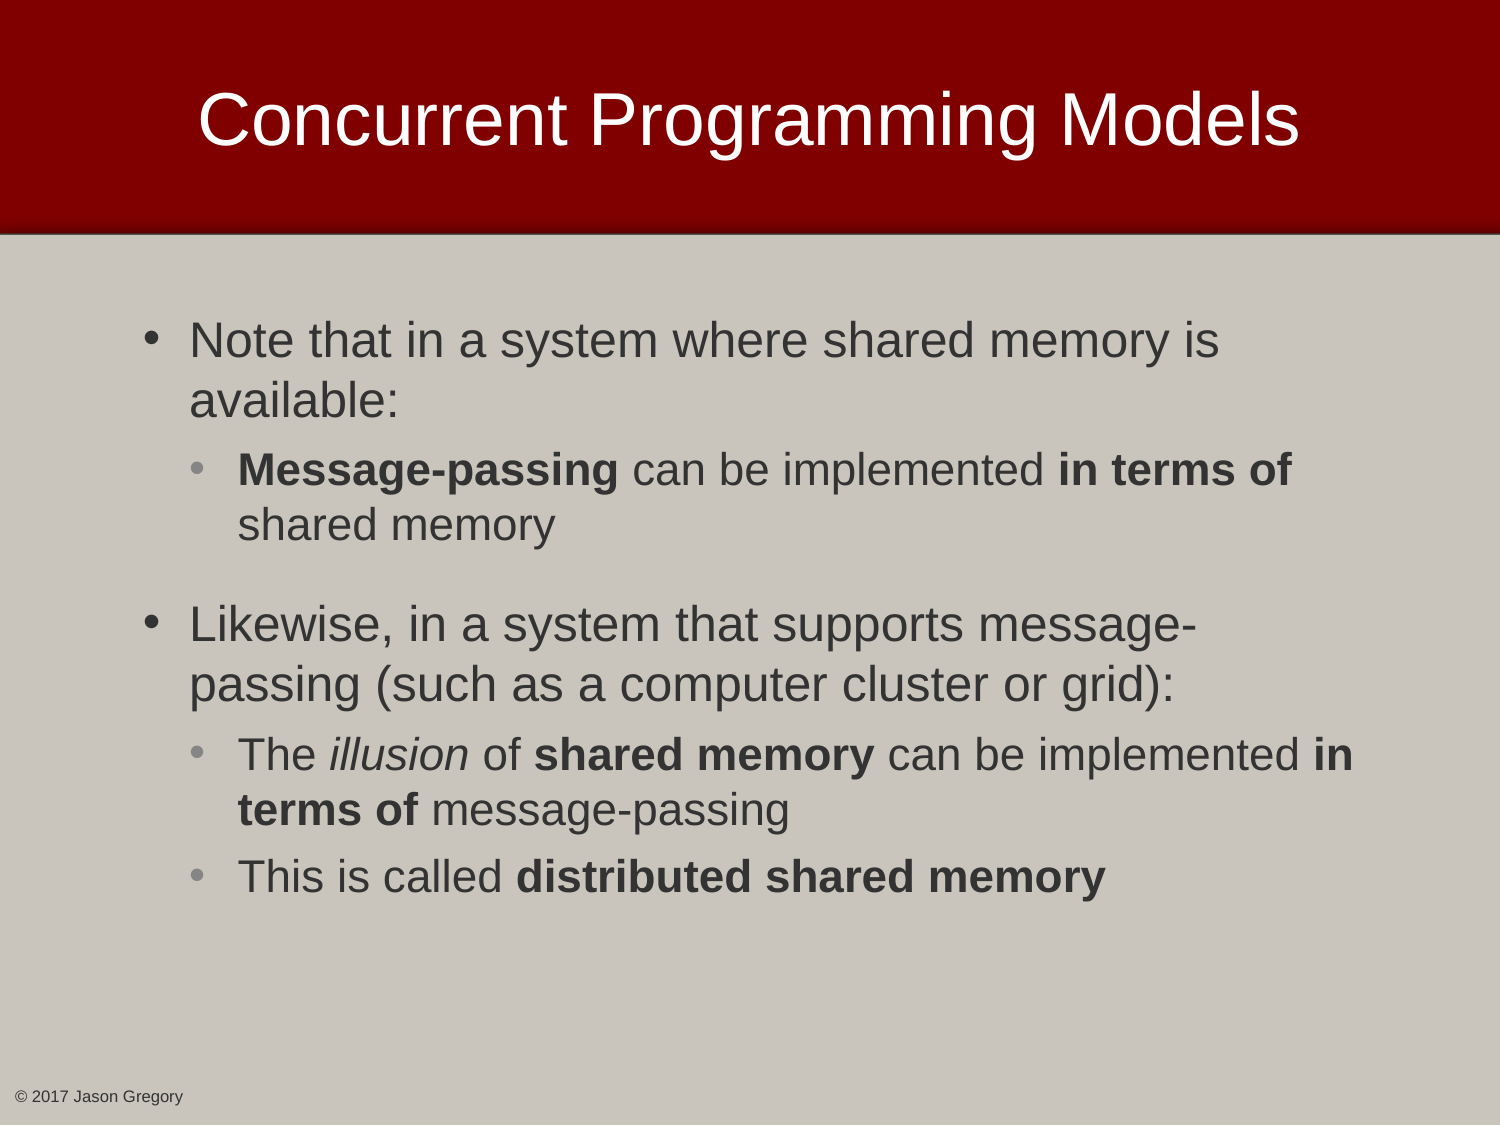

# Concurrent Programming Models
Note that in a system where shared memory is available:
Message-passing can be implemented in terms of shared memory
Likewise, in a system that supports message-passing (such as a computer cluster or grid):
The illusion of shared memory can be implemented in terms of message-passing
This is called distributed shared memory
© 2017 Jason Gregory